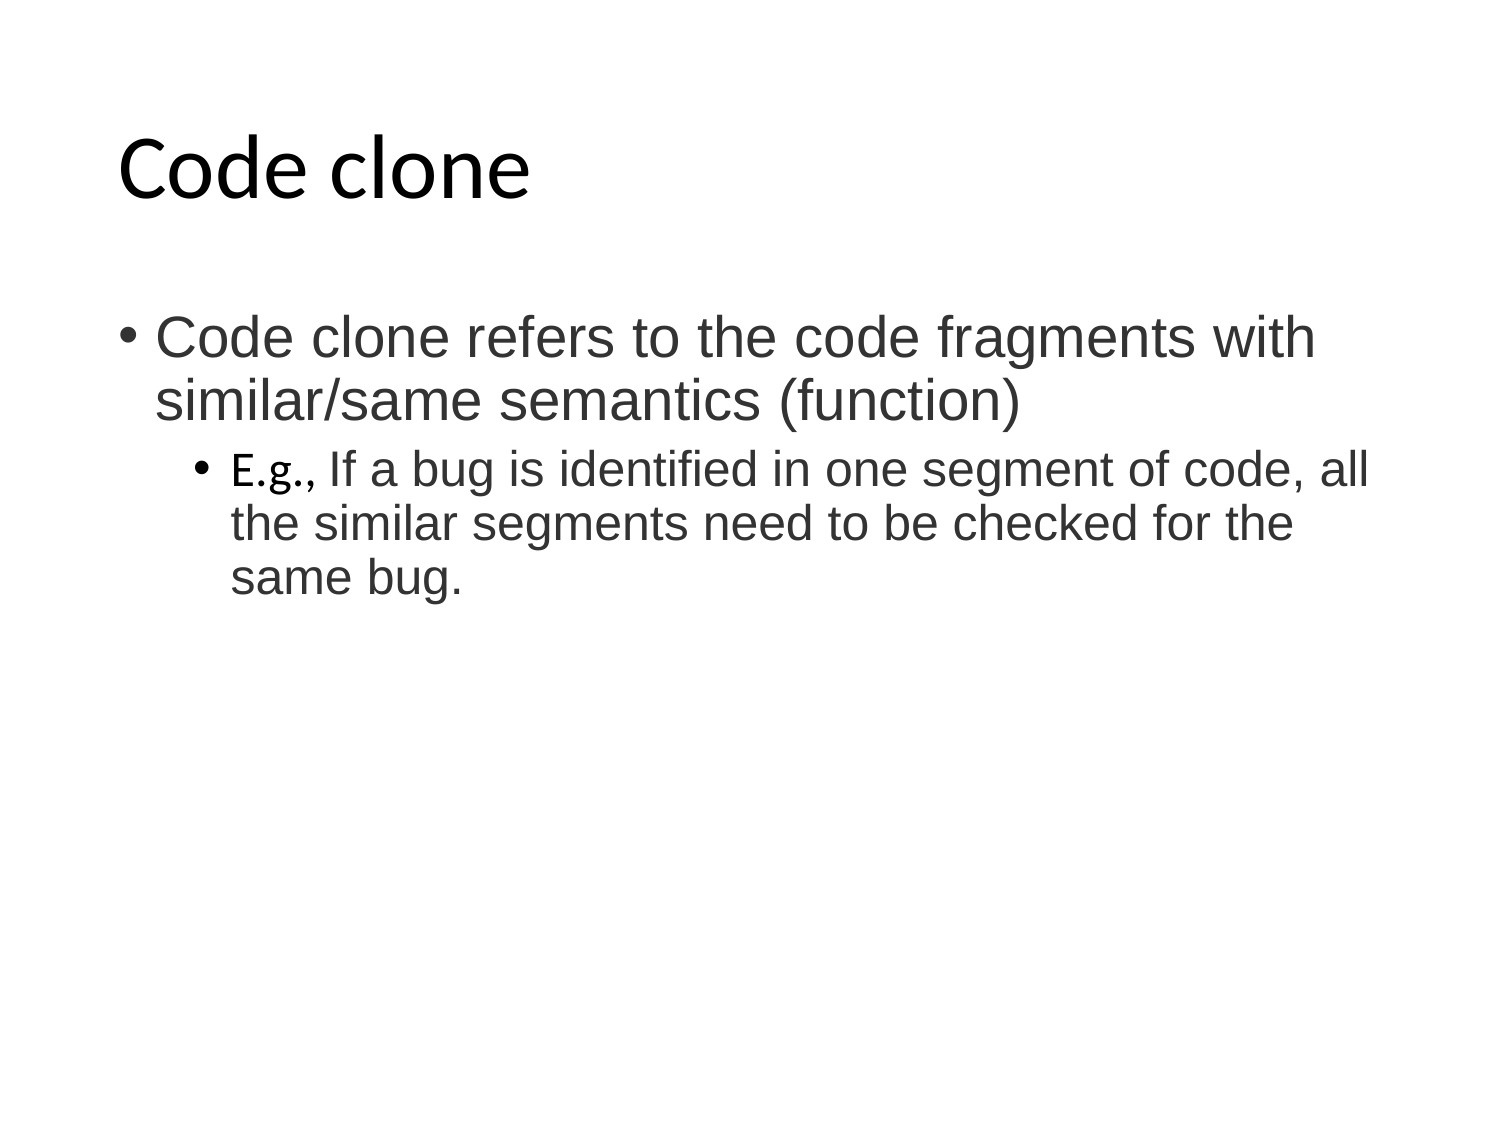

# Code clone
Code clone refers to the code fragments with similar/same semantics (function)
E.g., If a bug is identified in one segment of code, all the similar segments need to be checked for the same bug.